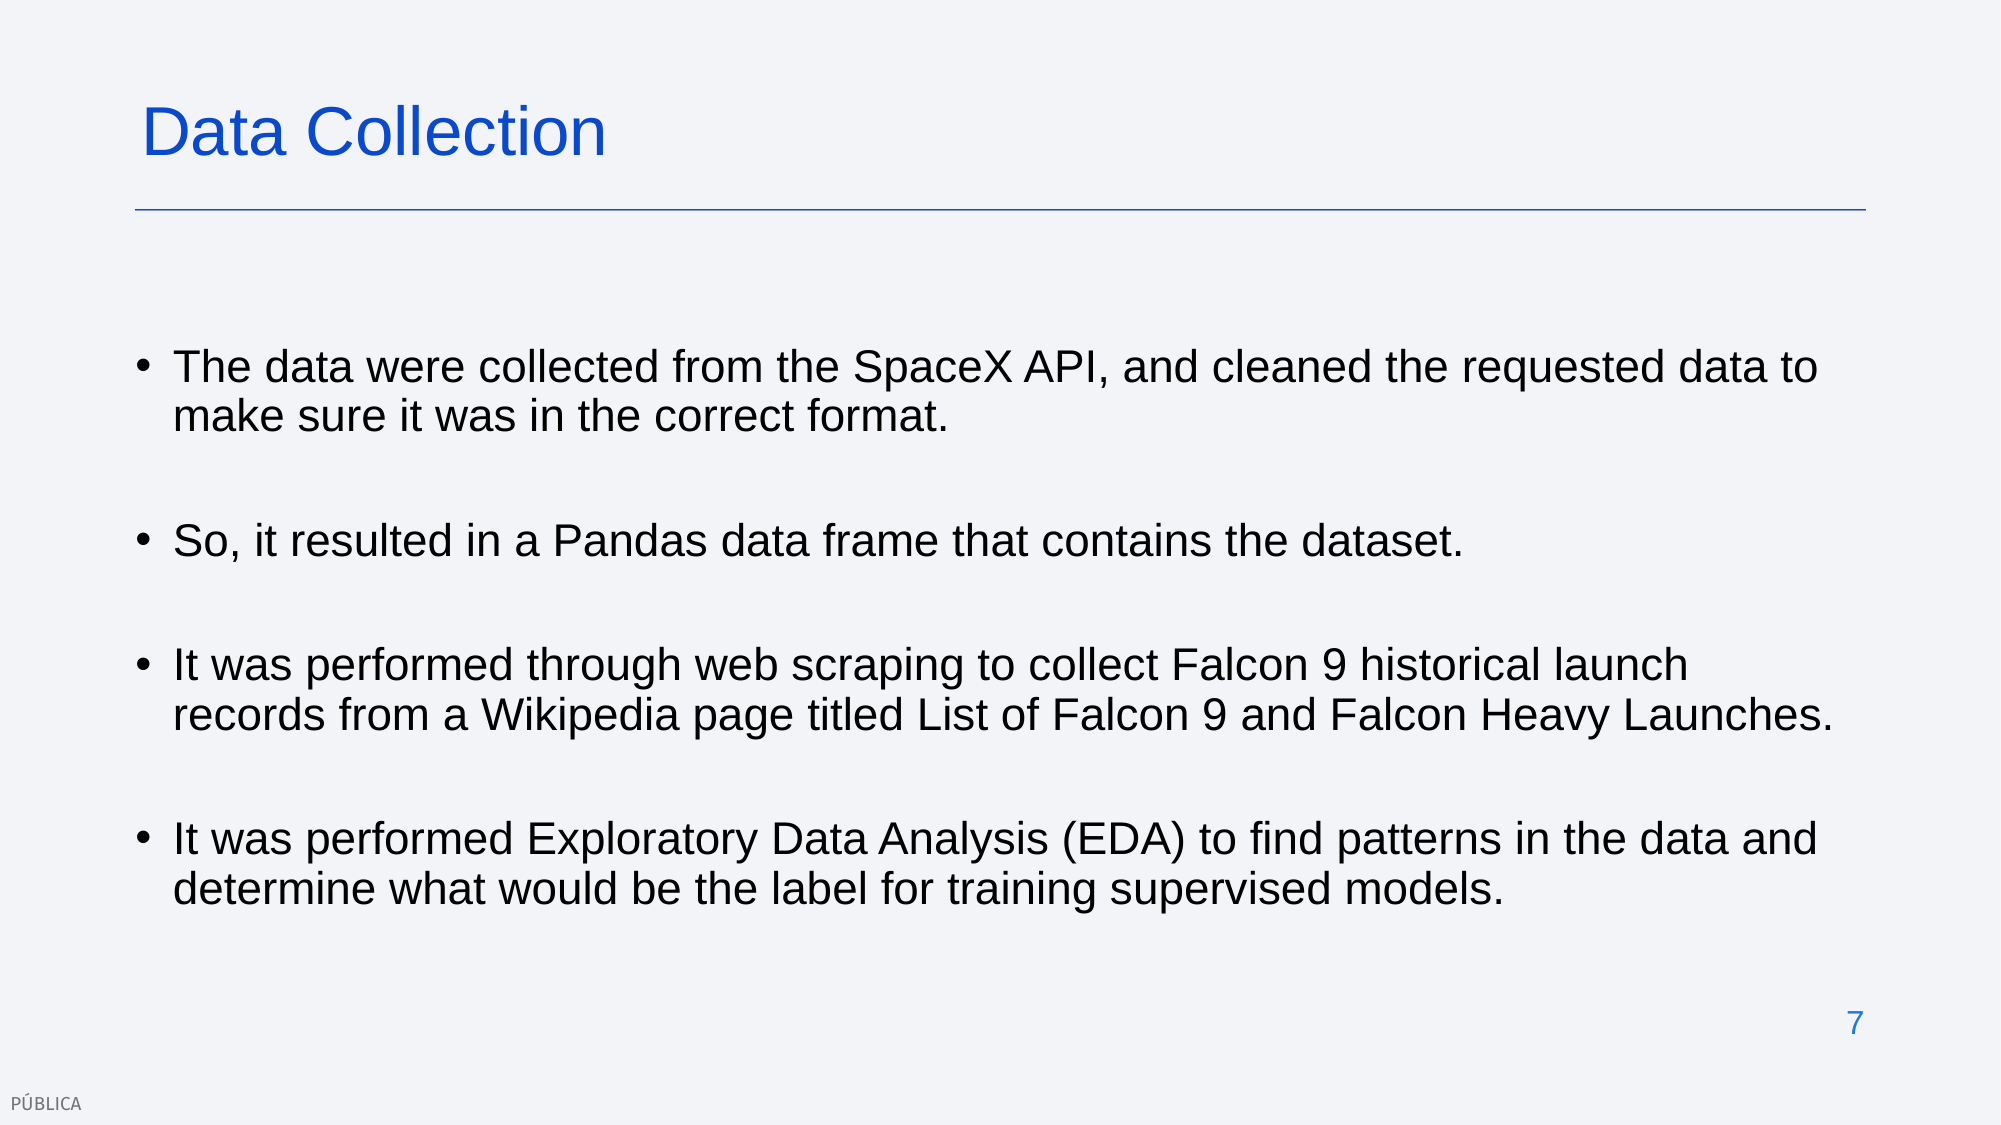

Data Collection
The data were collected from the SpaceX API, and cleaned the requested data to make sure it was in the correct format.
So, it resulted in a Pandas data frame that contains the dataset.
It was performed through web scraping to collect Falcon 9 historical launch records from a Wikipedia page titled List of Falcon 9 and Falcon Heavy Launches.
It was performed Exploratory Data Analysis (EDA) to find patterns in the data and determine what would be the label for training supervised models.
7